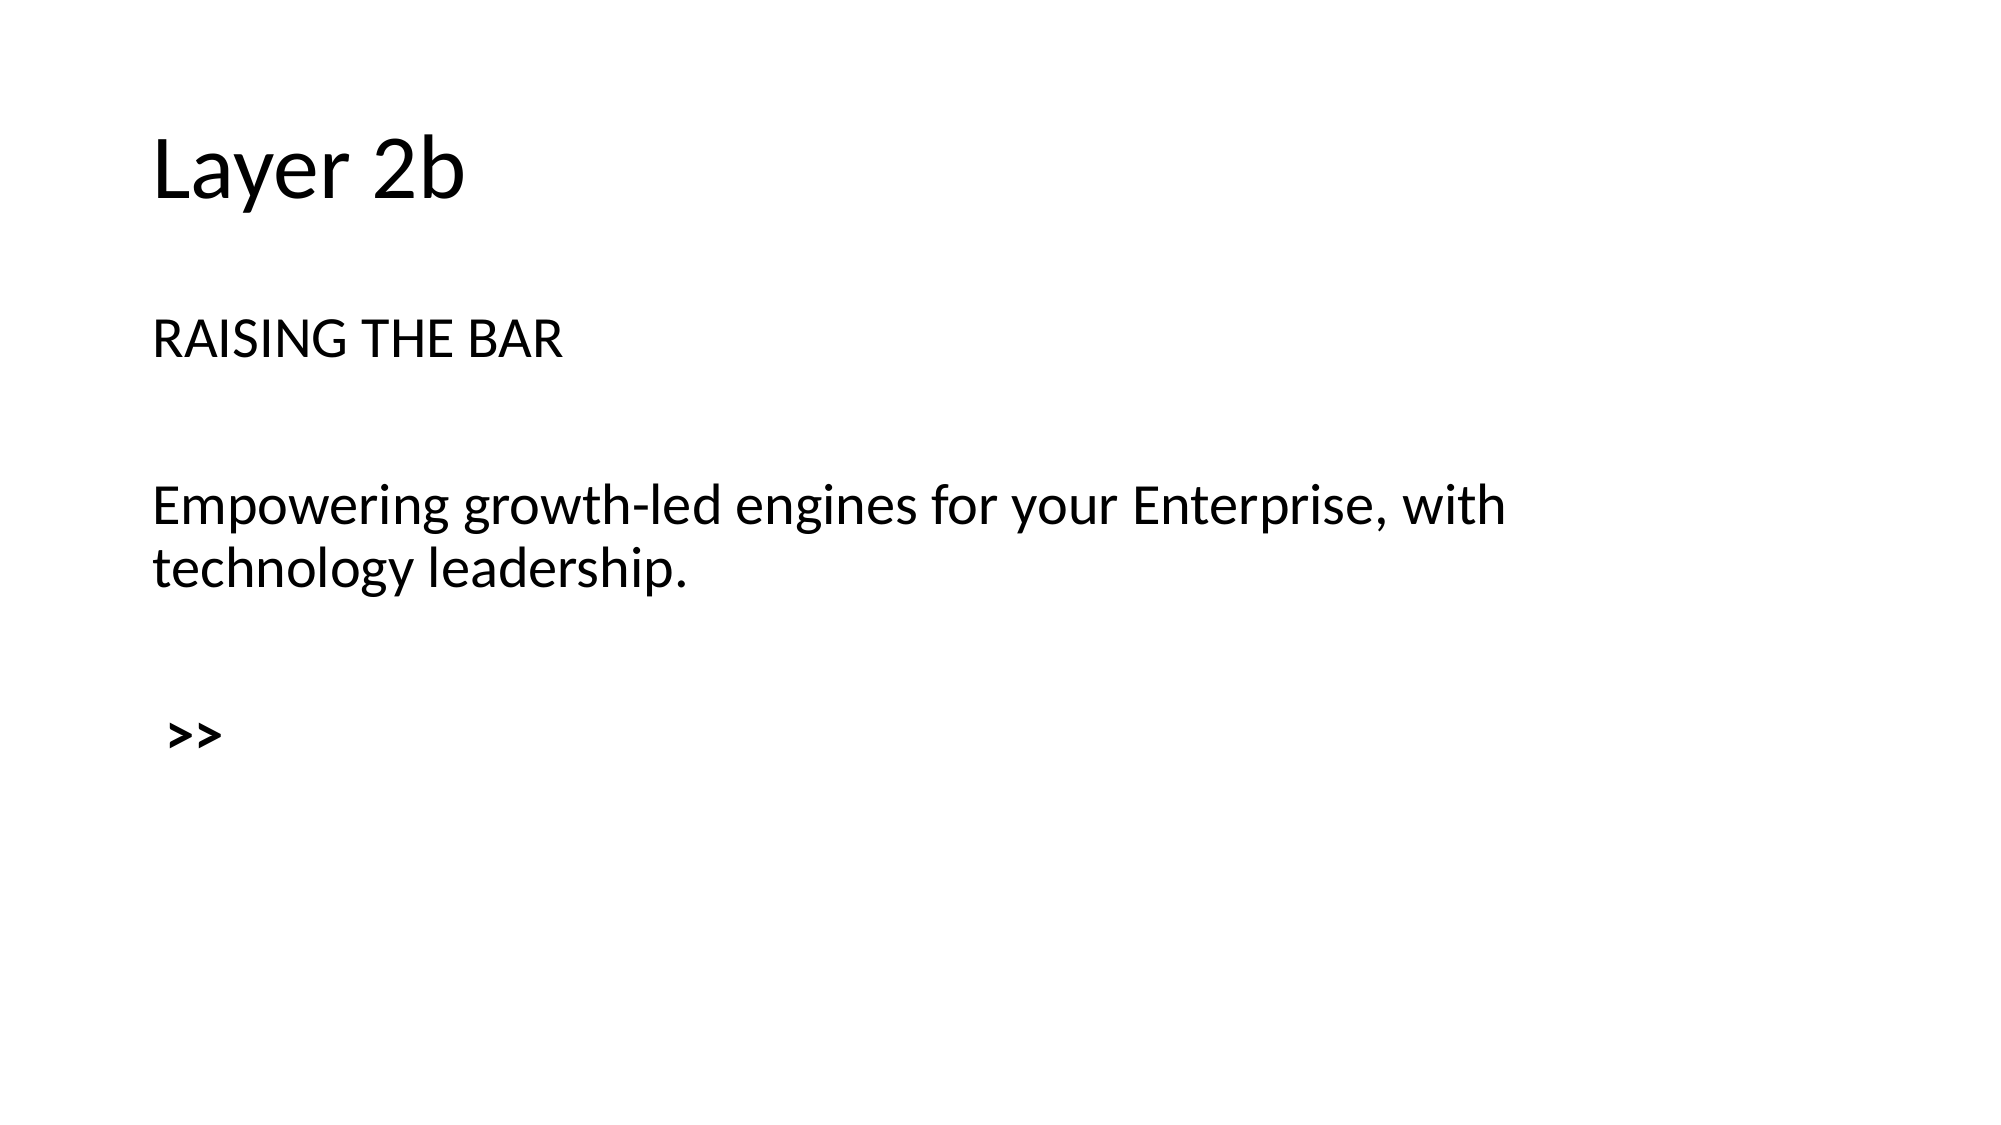

# Layer 2b
RAISING THE BAR

Empowering growth-led engines for your Enterprise, with technology leadership.

 >>